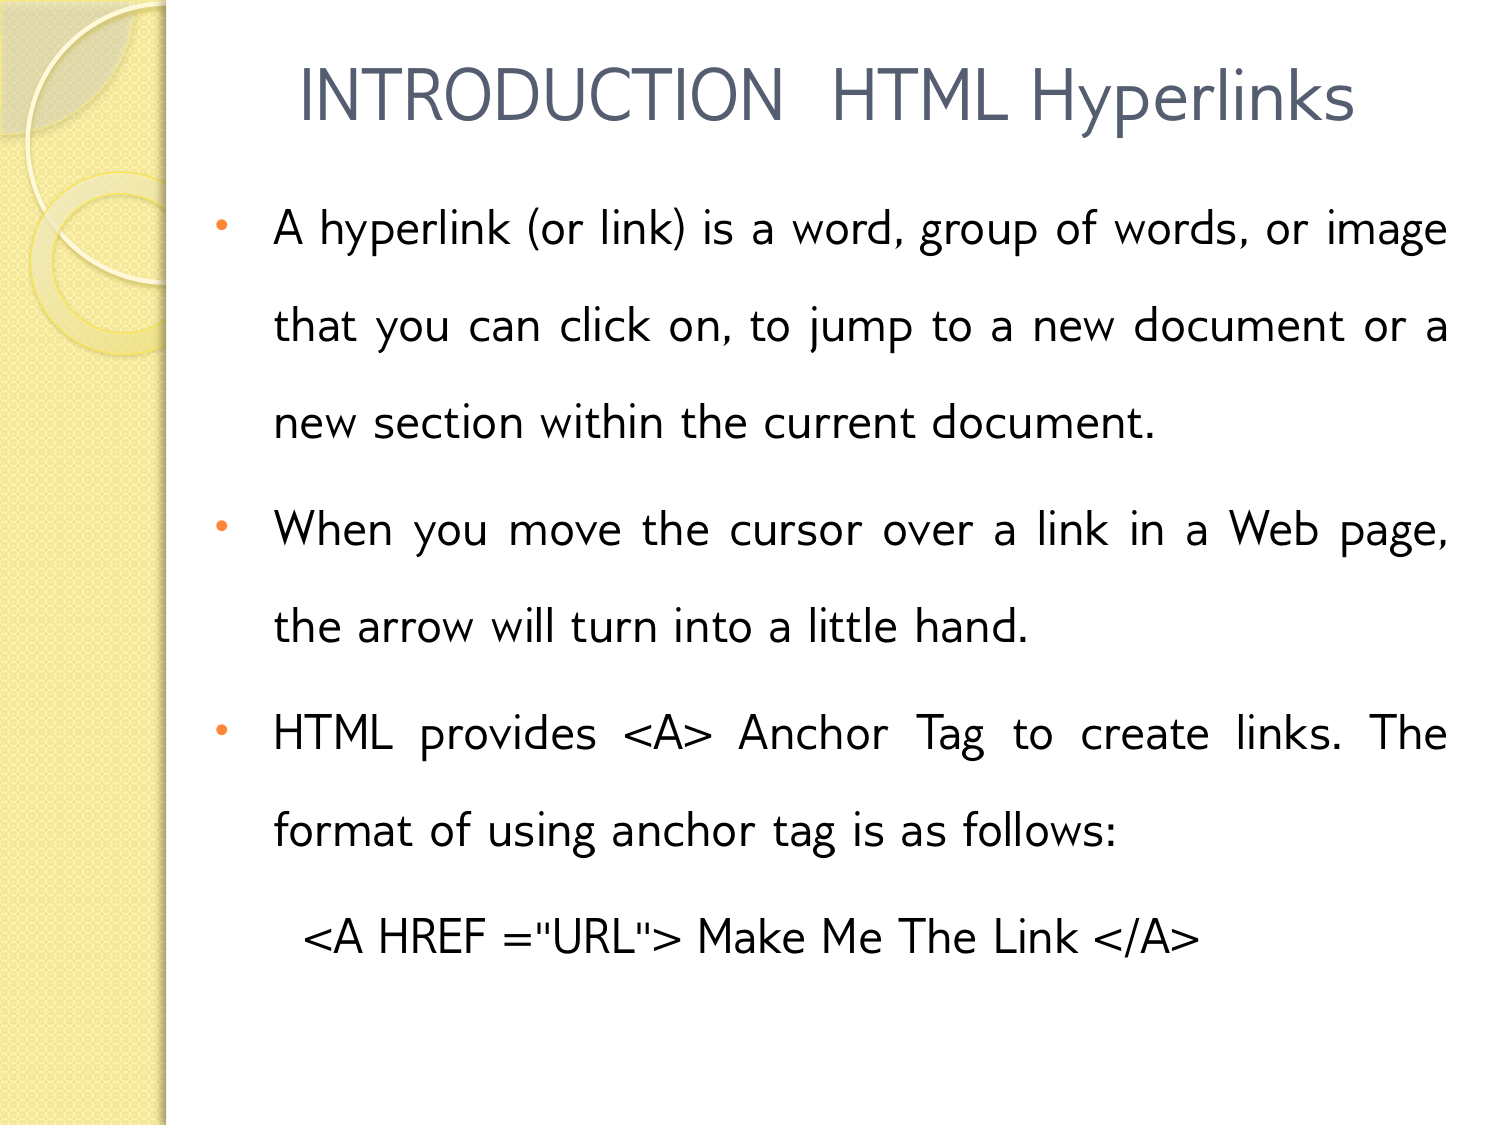

# INTRODUCTION  HTML Hyperlinks
A hyperlink (or link) is a word, group of words, or image that you can click on, to jump to a new document or a new section within the current document.
When you move the cursor over a link in a Web page, the arrow will turn into a little hand.
HTML provides <A> Anchor Tag to create links. The format of using anchor tag is as follows:
     <A HREF ="URL"> Make Me The Link </A>